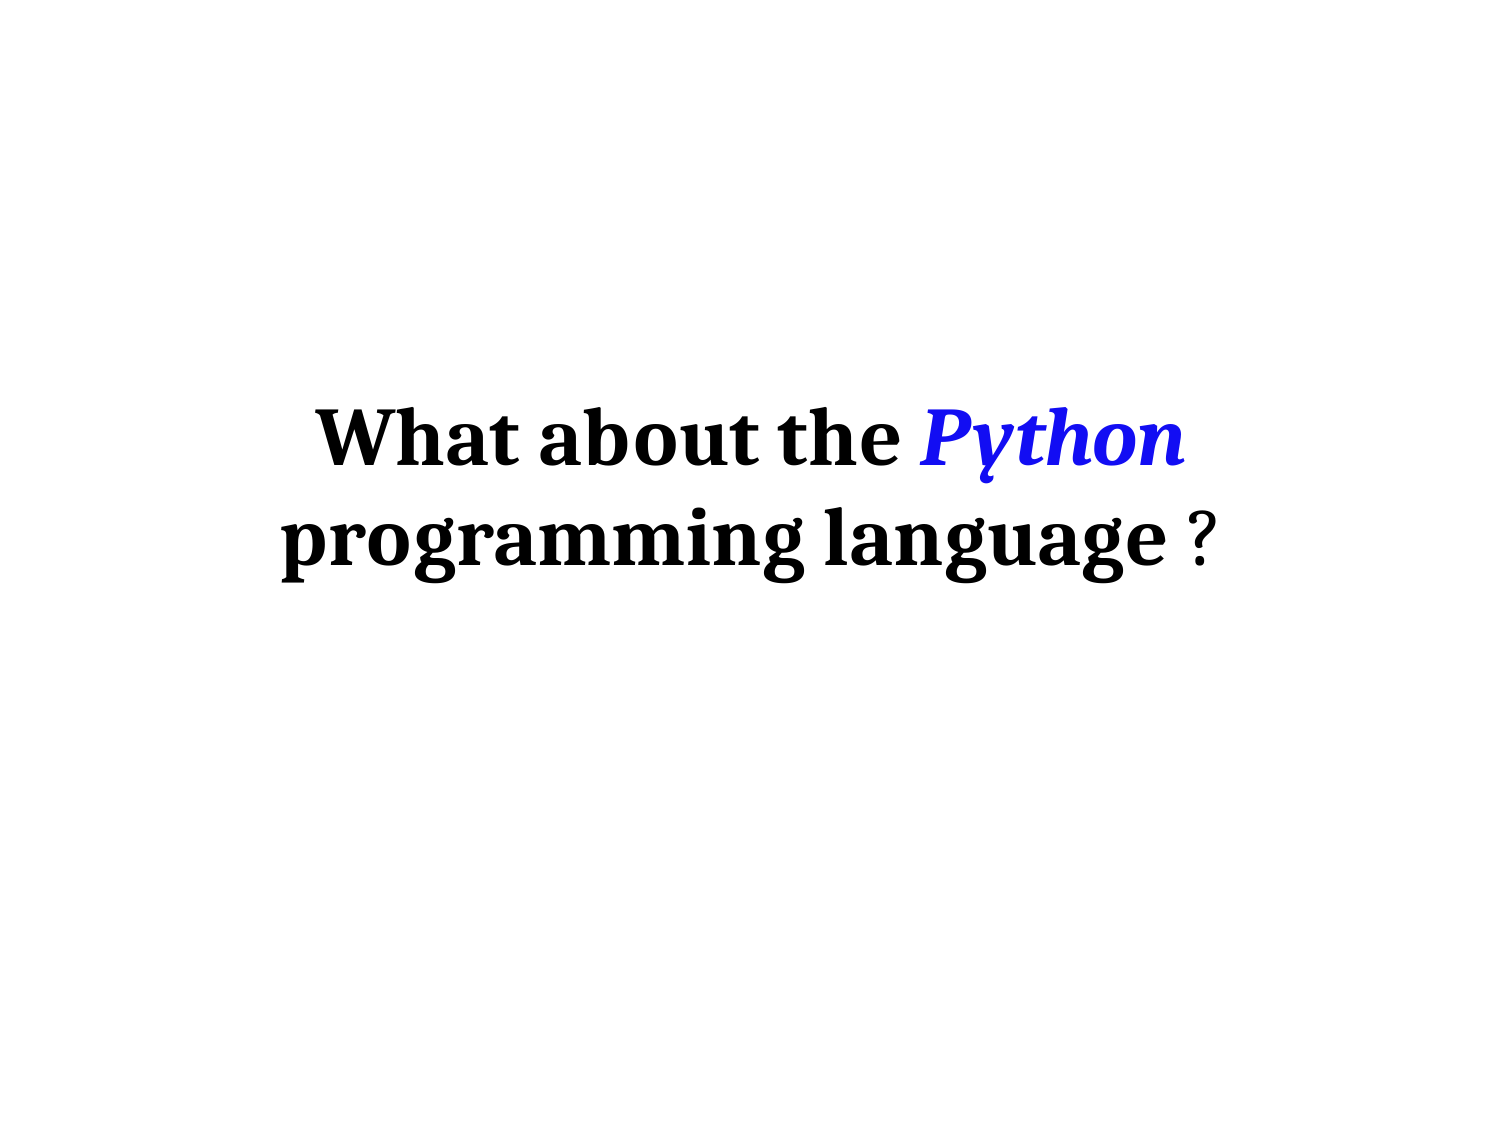

What about the Python programming language ?